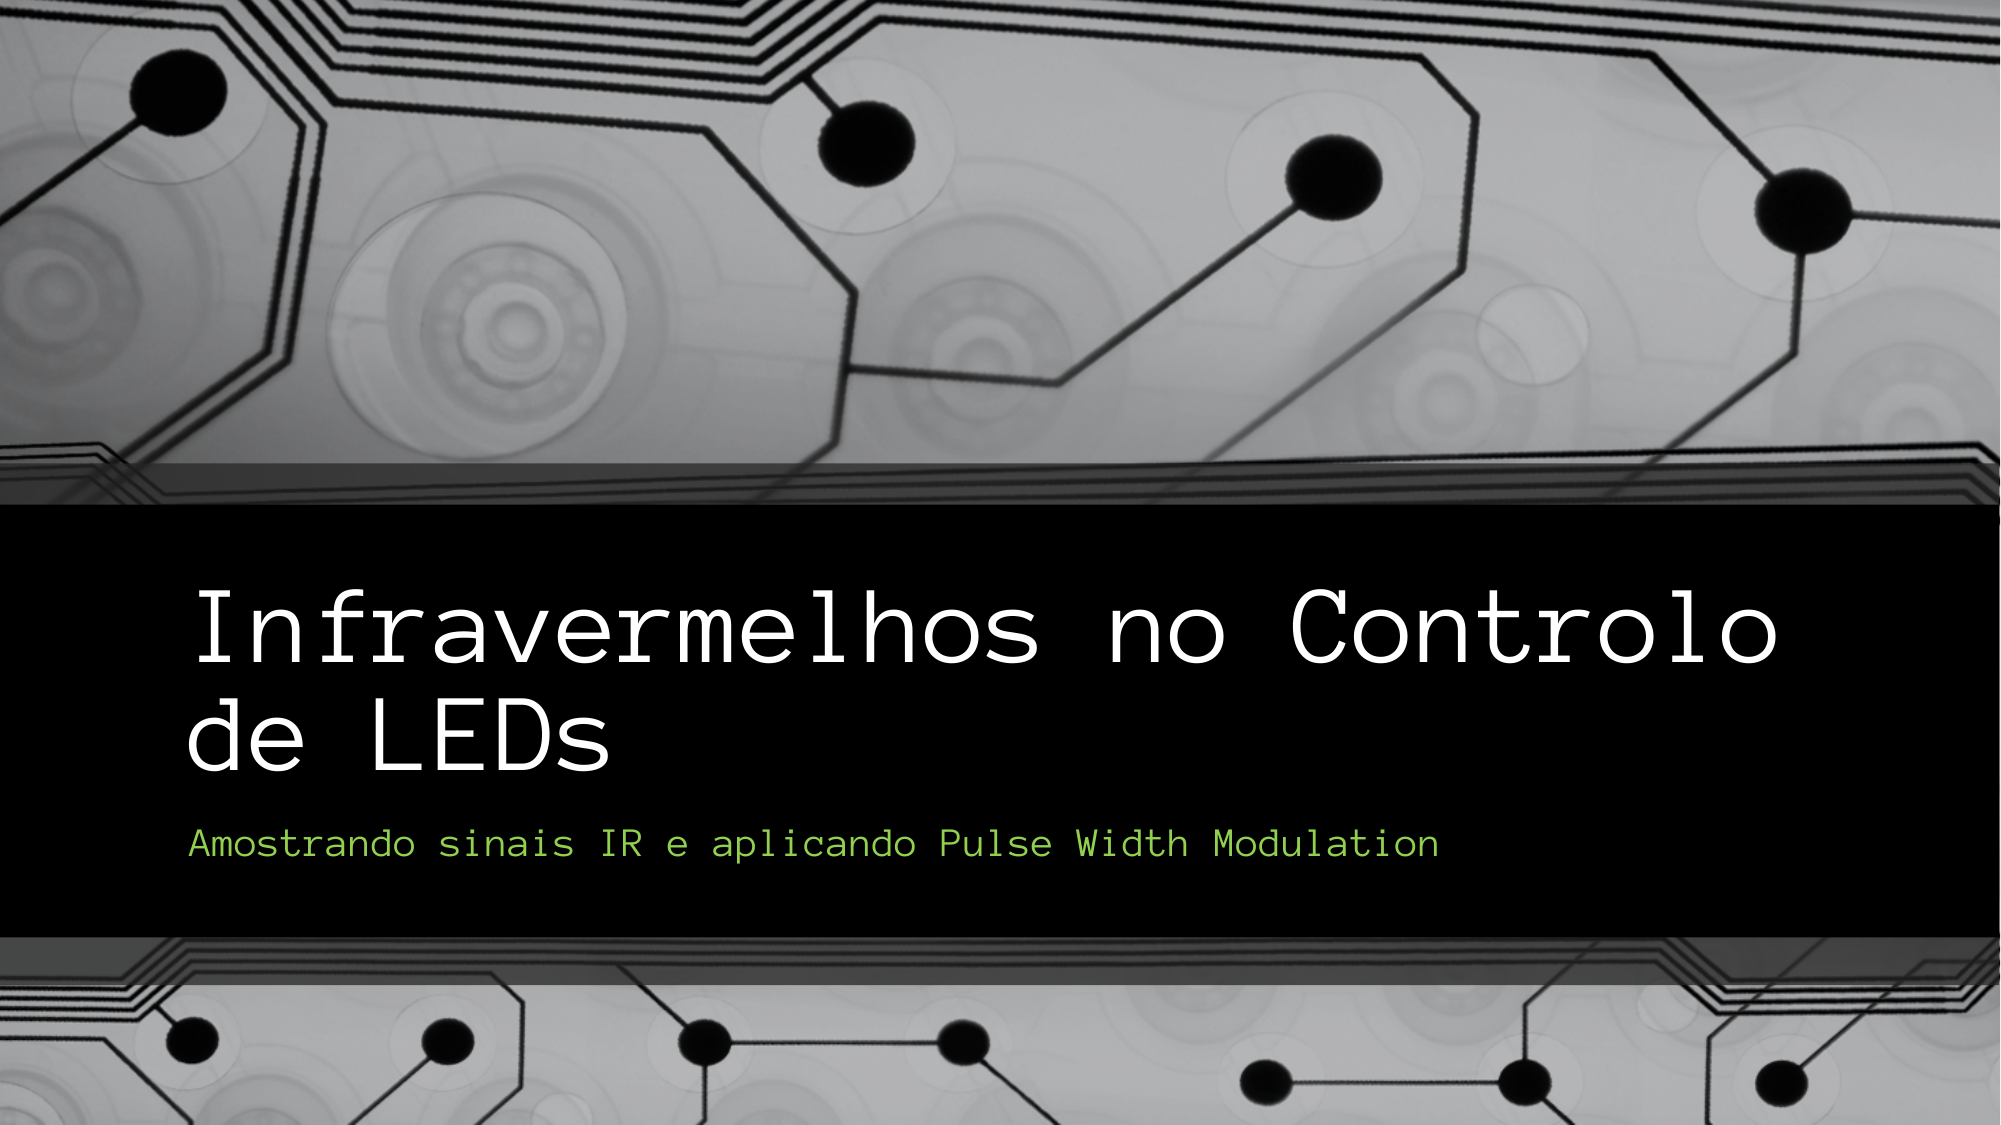

# Infravermelhos no Controlo de LEDs
Amostrando sinais IR e aplicando Pulse Width Modulation